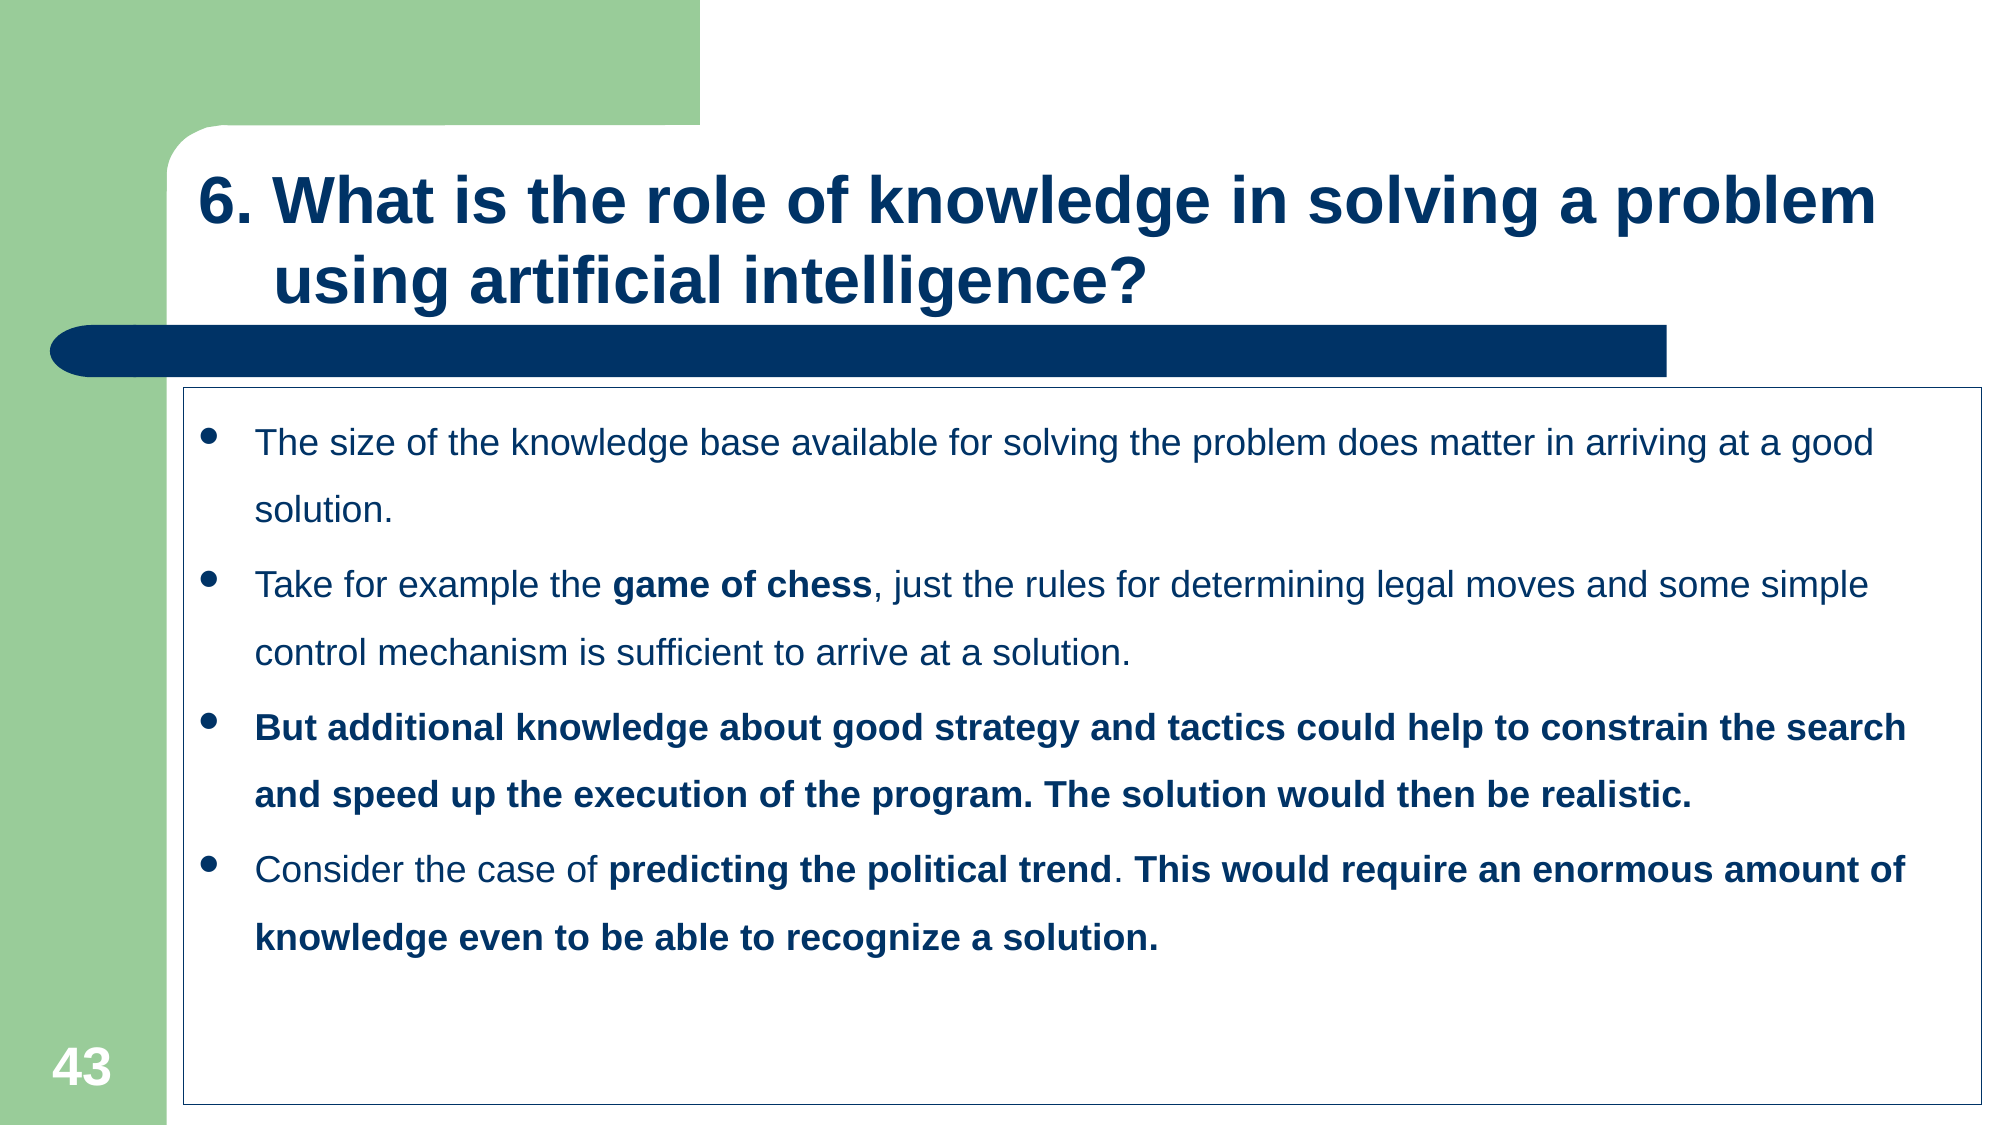

6. What is the role of knowledge in solving a problem using artificial intelligence?
The size of the knowledge base available for solving the problem does matter in arriving at a good solution.
Take for example the game of chess, just the rules for determining legal moves and some simple control mechanism is sufficient to arrive at a solution.
But additional knowledge about good strategy and tactics could help to constrain the search and speed up the execution of the program. The solution would then be realistic.
Consider the case of predicting the political trend. This would require an enormous amount of knowledge even to be able to recognize a solution.

43